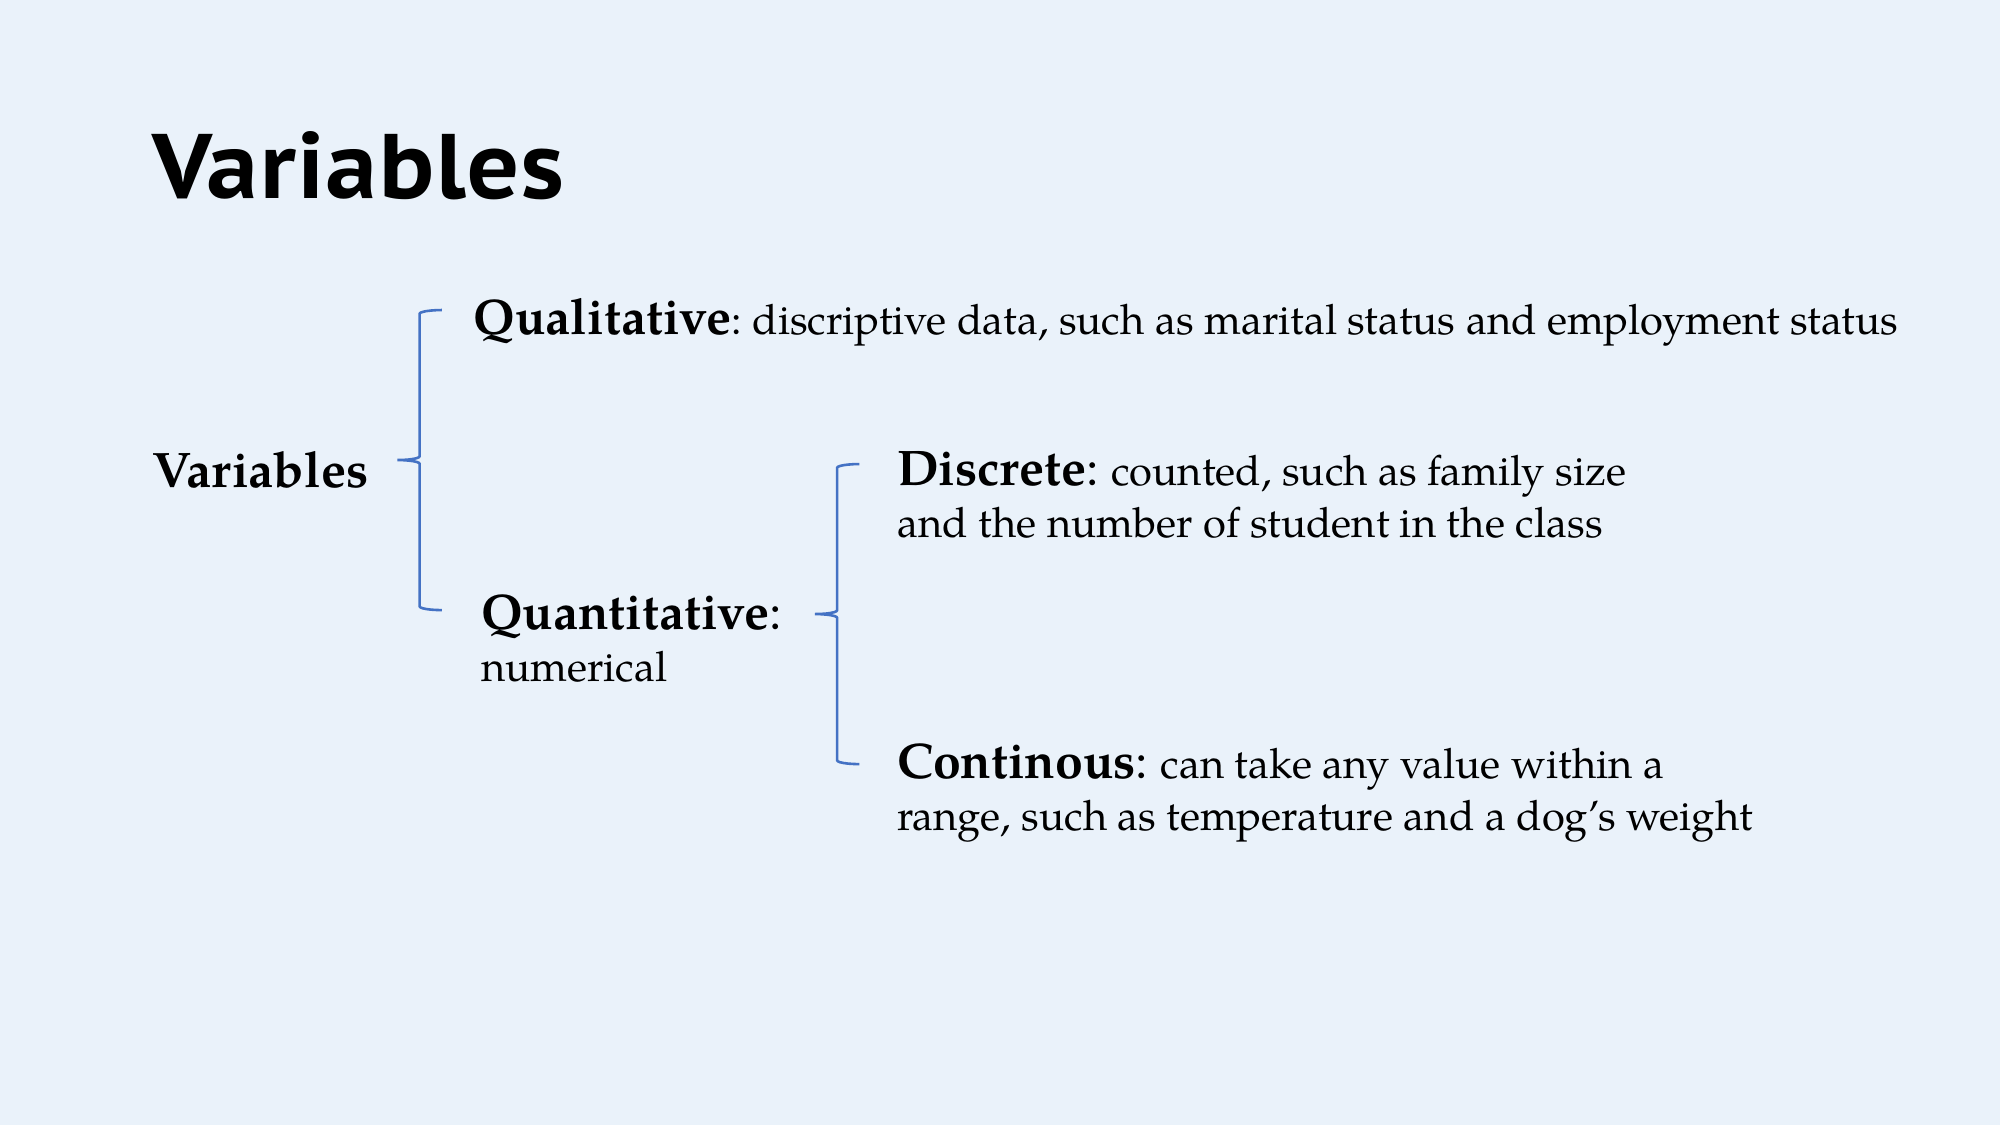

# Variables
Qualitative: discriptive data, such as marital status and employment status

Discrete: counted, such as family size and the number of student in the class
Variables

Quantitative:
numerical
Continous: can take any value within a range, such as temperature and a dog’s weight